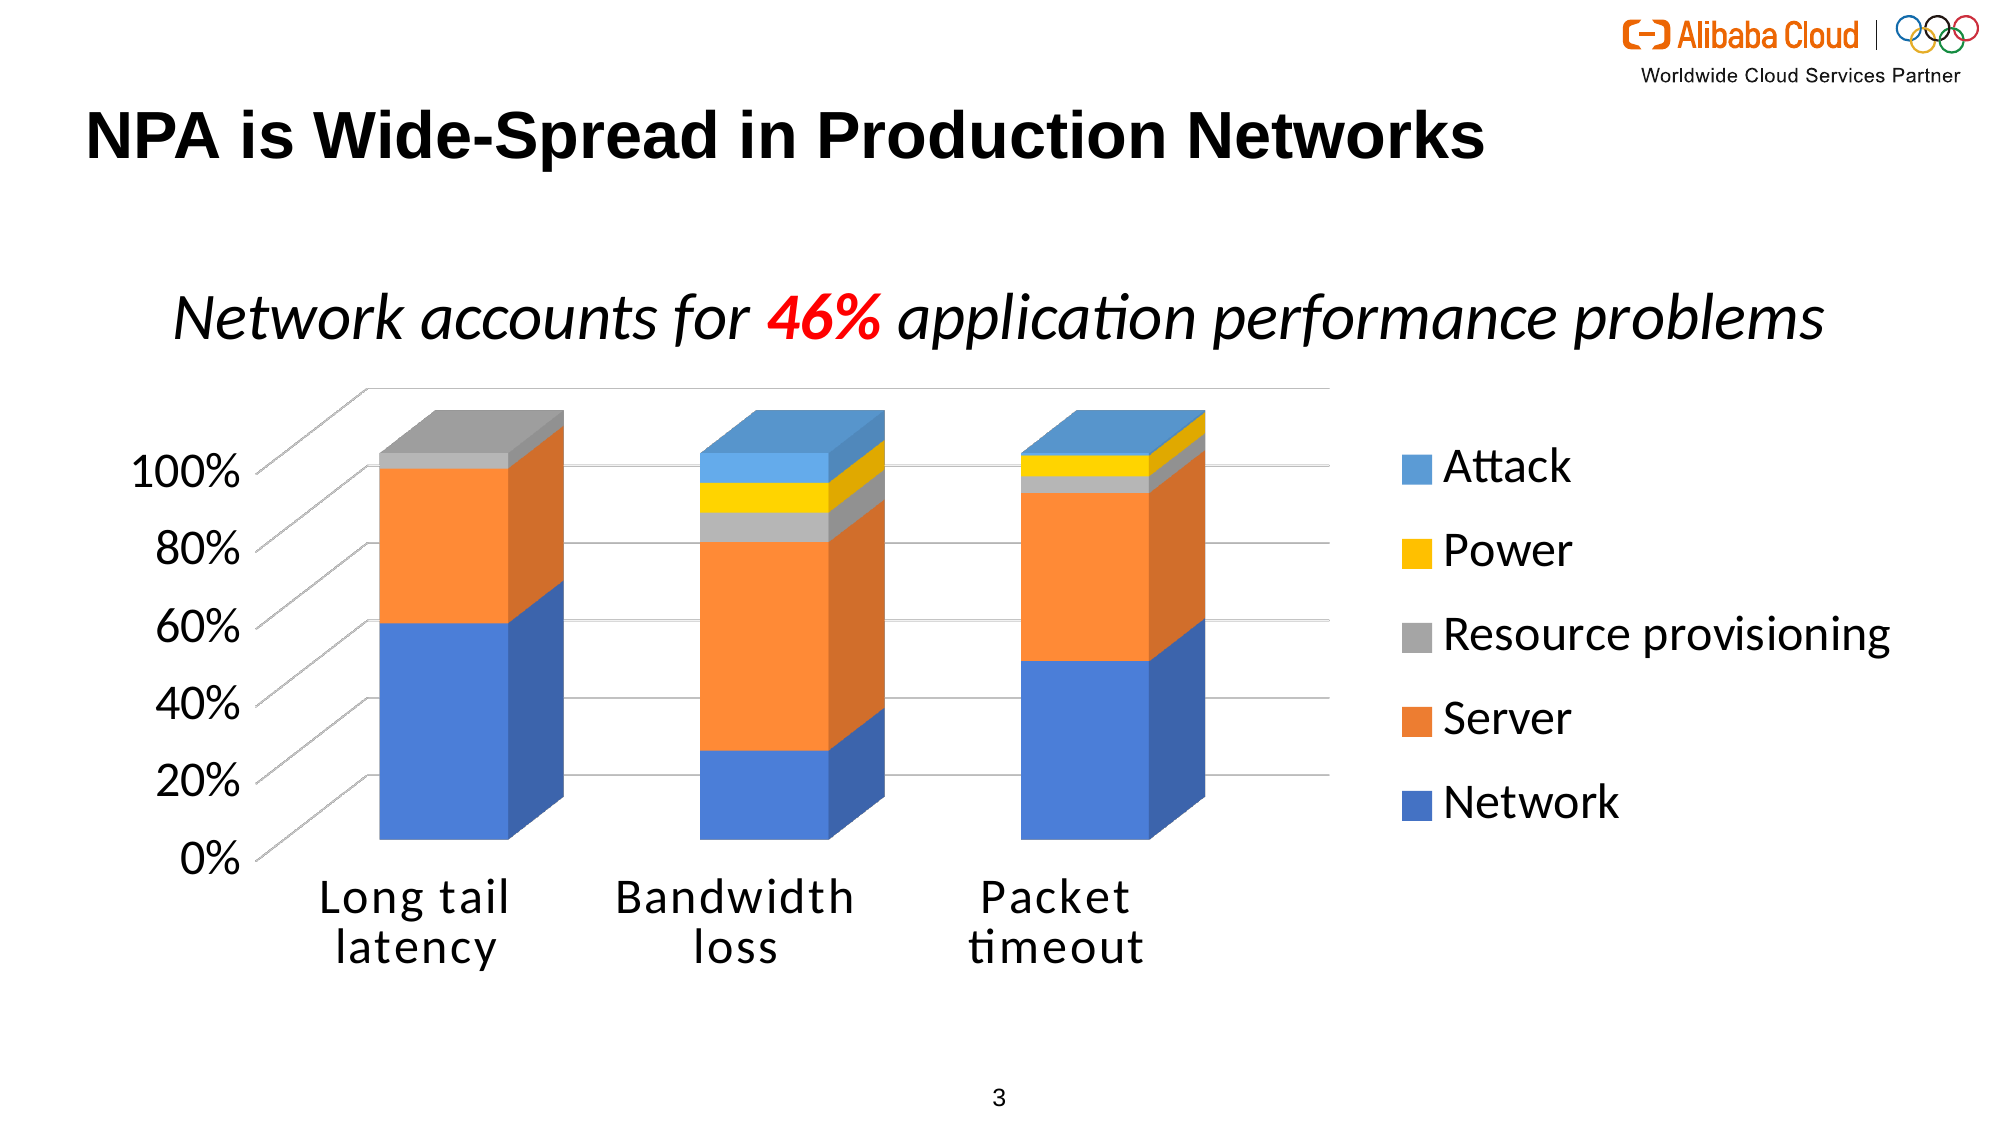

# NPA is Wide-Spread in Production Networks
Network accounts for 46% application performance problems

[unsupported chart]

3